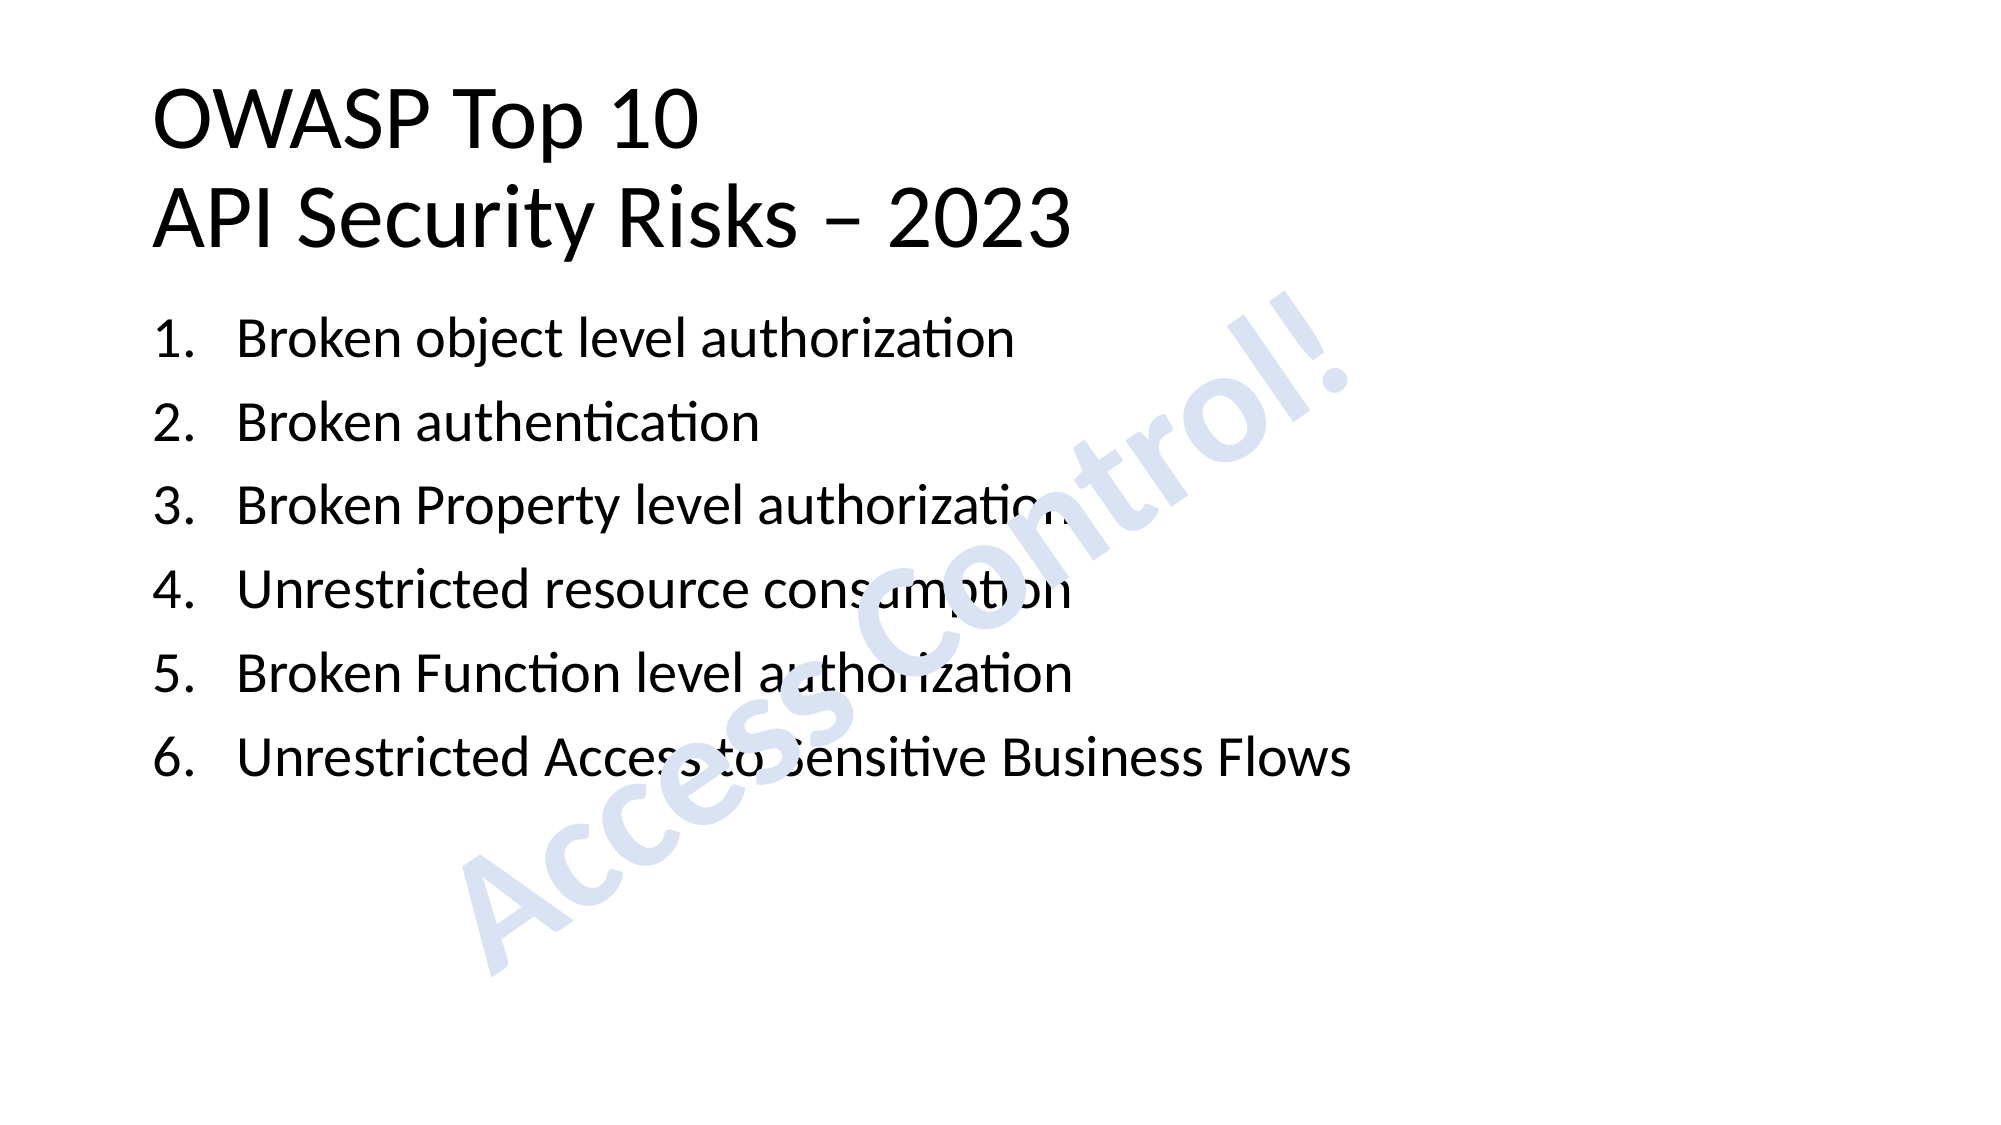

# OWASP Top 10 API Security Risks – 2023
Broken object level authorization
Broken authentication
Broken Property level authorization
Unrestricted resource consumption
Broken Function level authorization
Unrestricted Access to Sensitive Business Flows
Access Control!